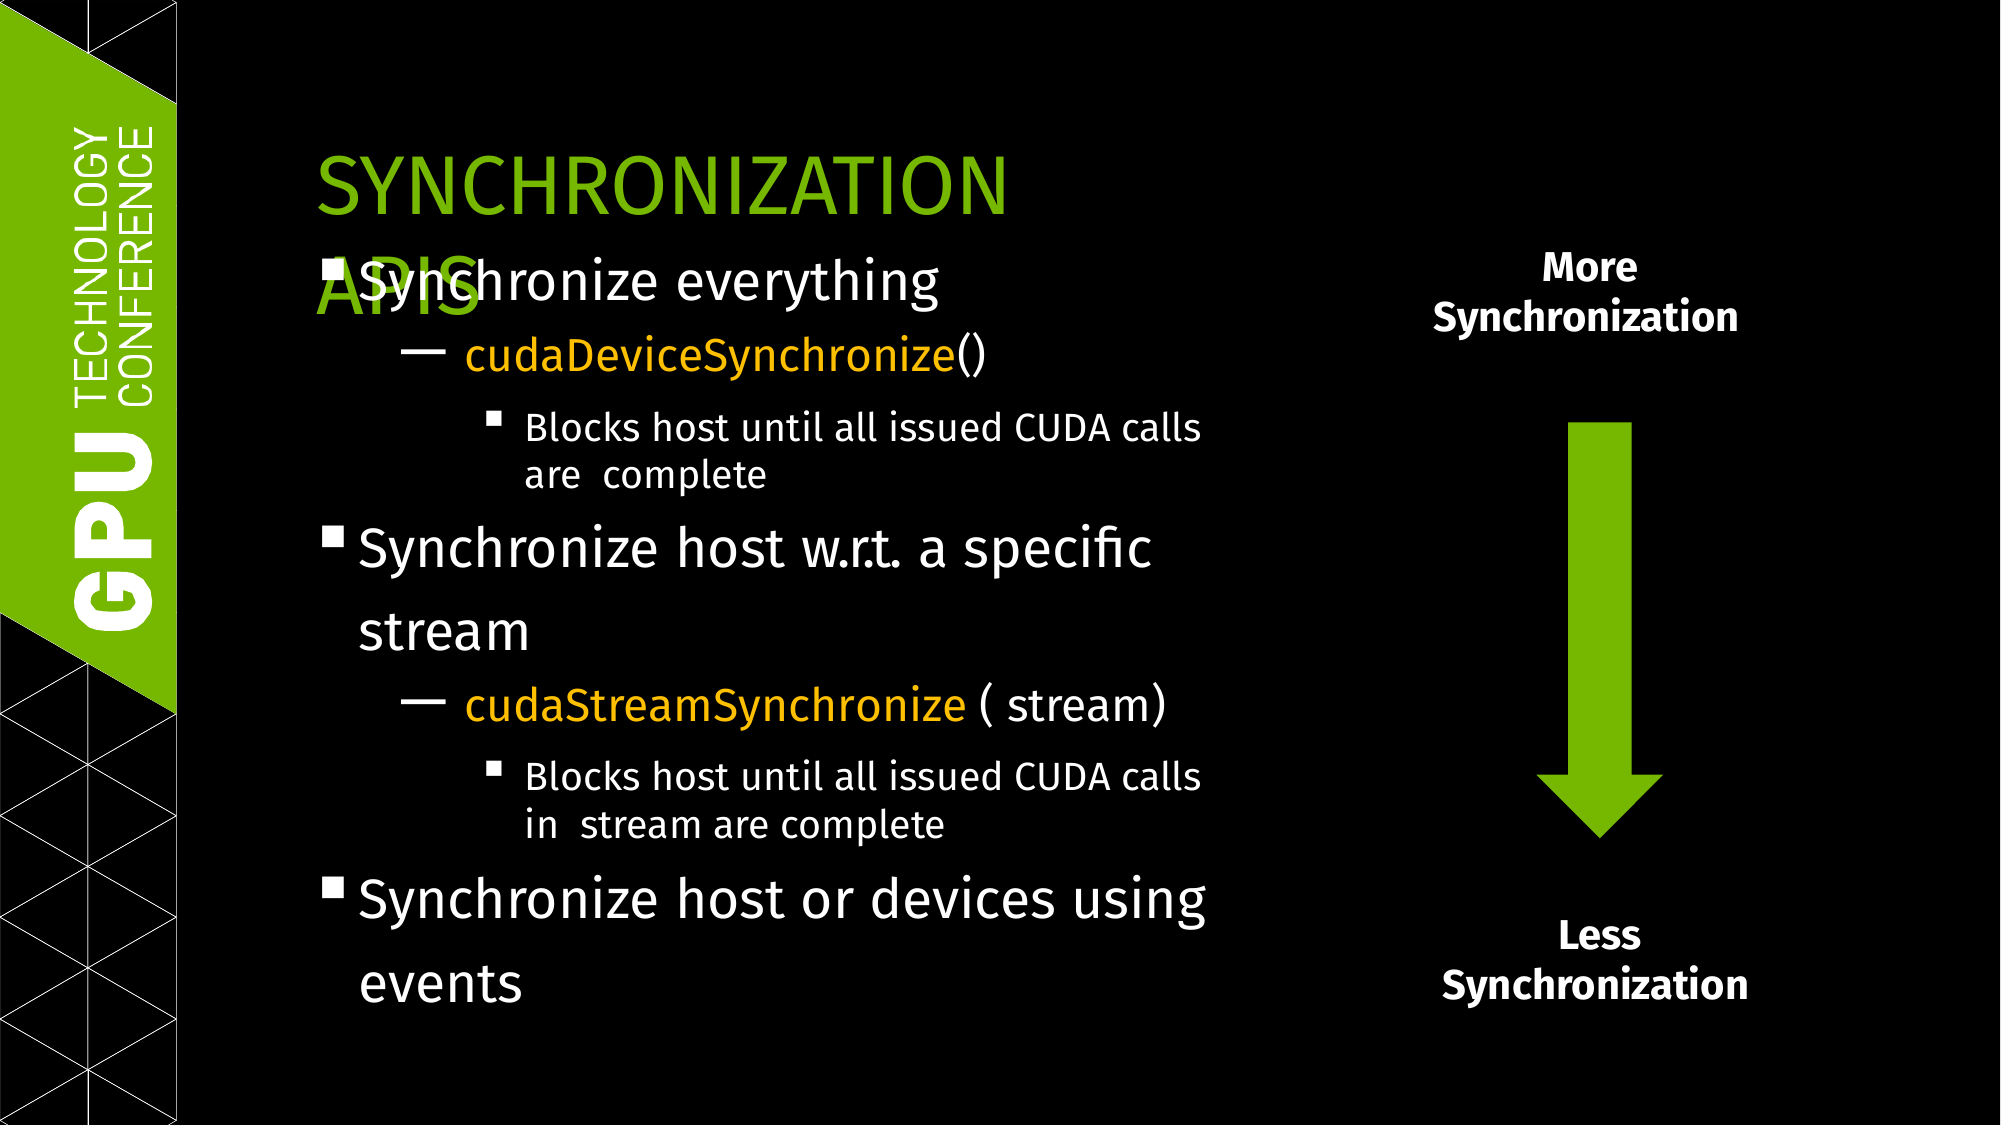

# SYNCHRONIZATION APIS
More  Synchronization
Synchronize everything
— cudaDeviceSynchronize()
Blocks host until all issued CUDA calls are  complete
Synchronize host w.r.t. a specific stream
— cudaStreamSynchronize ( stream)
Blocks host until all issued CUDA calls in  stream are complete
Synchronize host or devices using events

Less  Synchronization